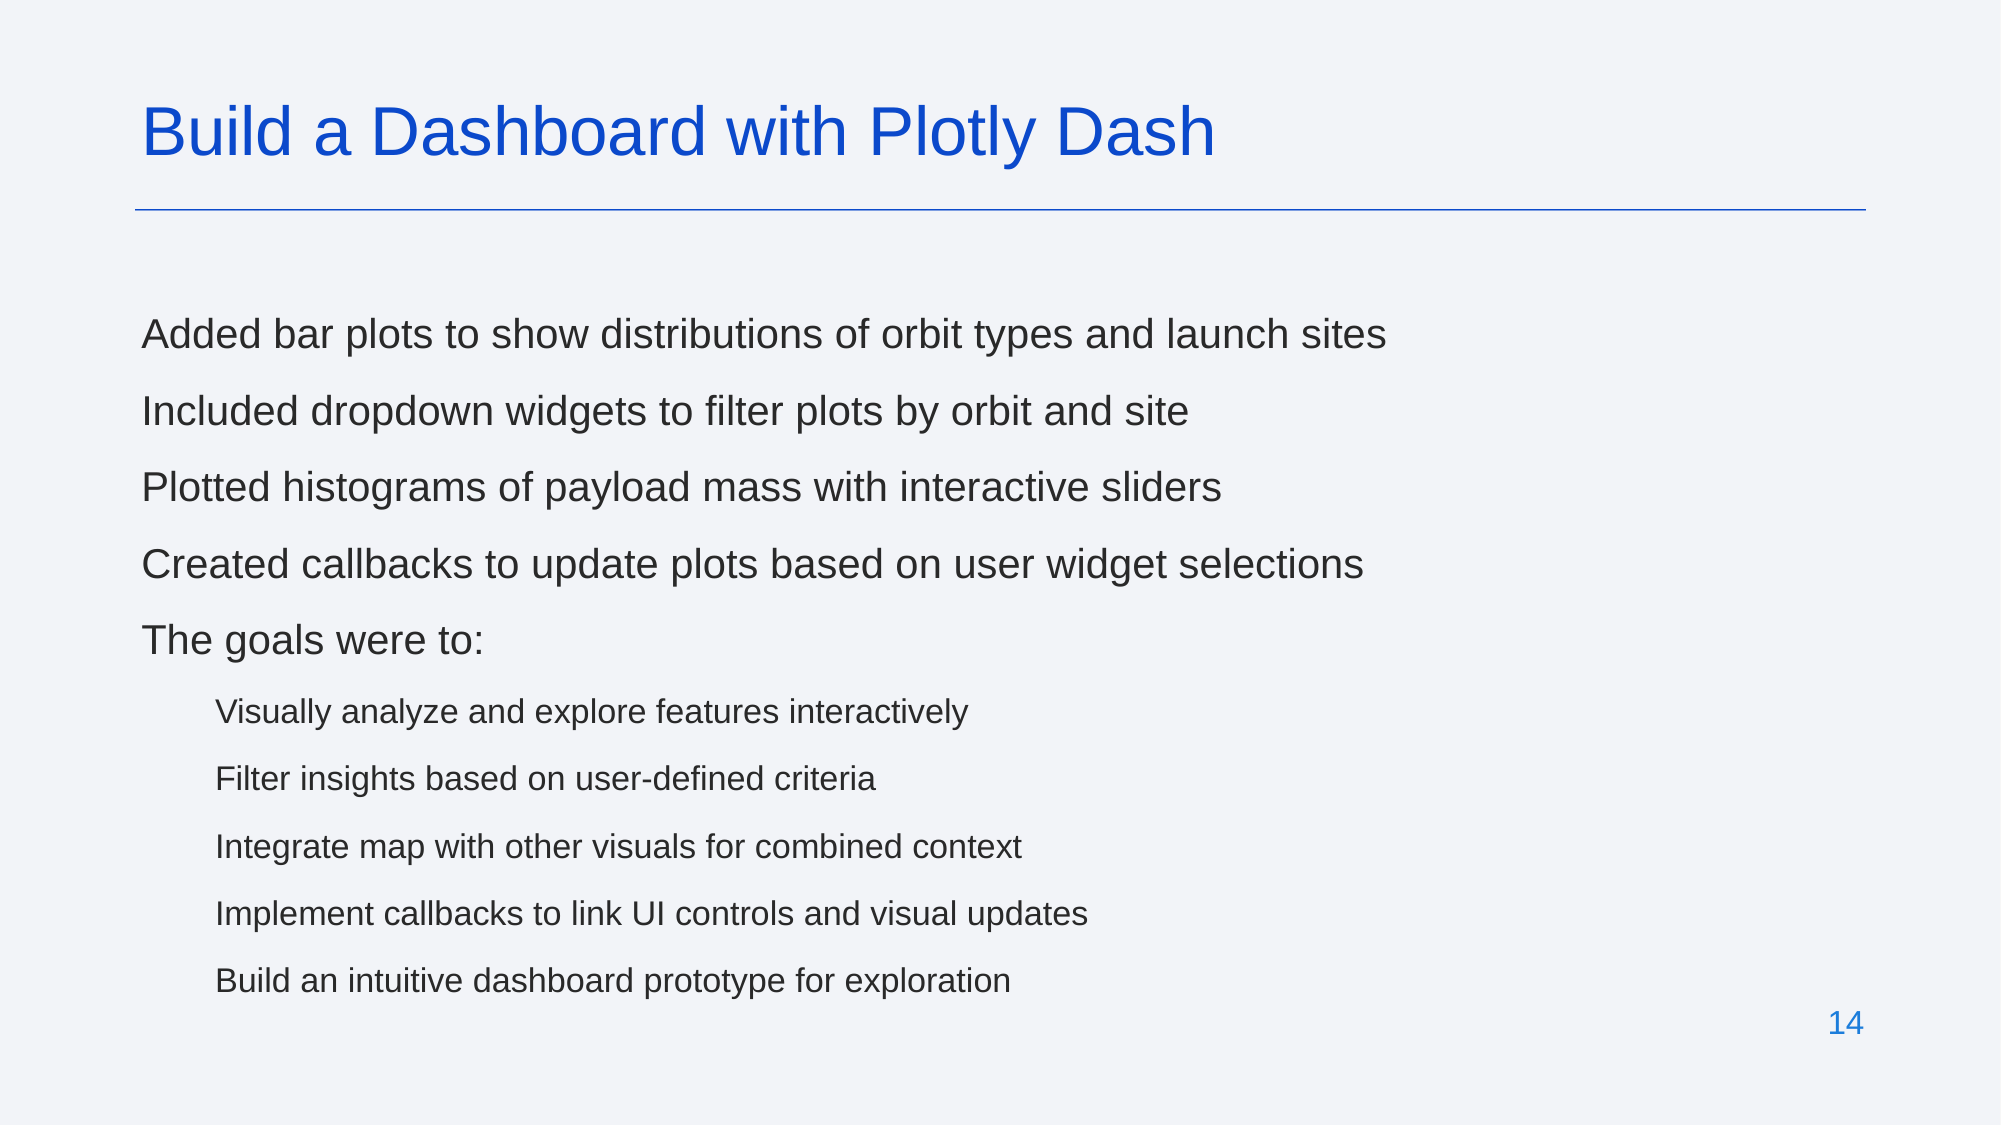

Build a Dashboard with Plotly Dash
Added bar plots to show distributions of orbit types and launch sites
Included dropdown widgets to filter plots by orbit and site
Plotted histograms of payload mass with interactive sliders
Created callbacks to update plots based on user widget selections
The goals were to:
Visually analyze and explore features interactively
Filter insights based on user-defined criteria
Integrate map with other visuals for combined context
Implement callbacks to link UI controls and visual updates
Build an intuitive dashboard prototype for exploration

14